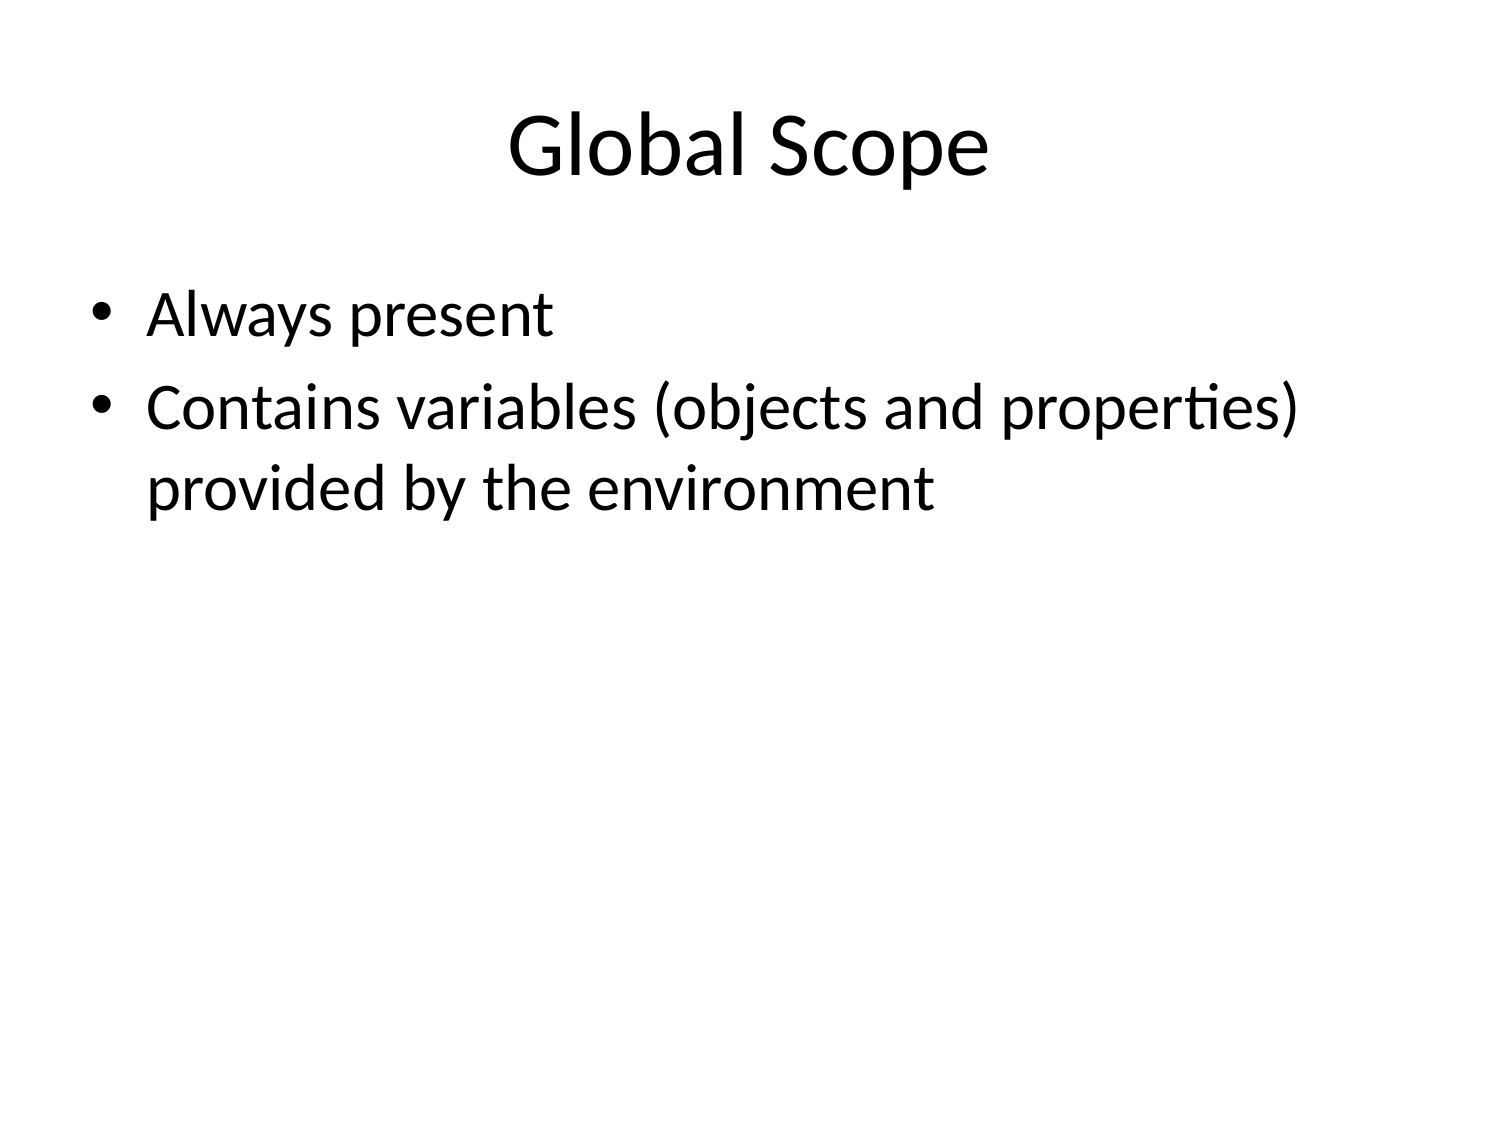

# Global Scope
Always present
Contains variables (objects and properties) provided by the environment